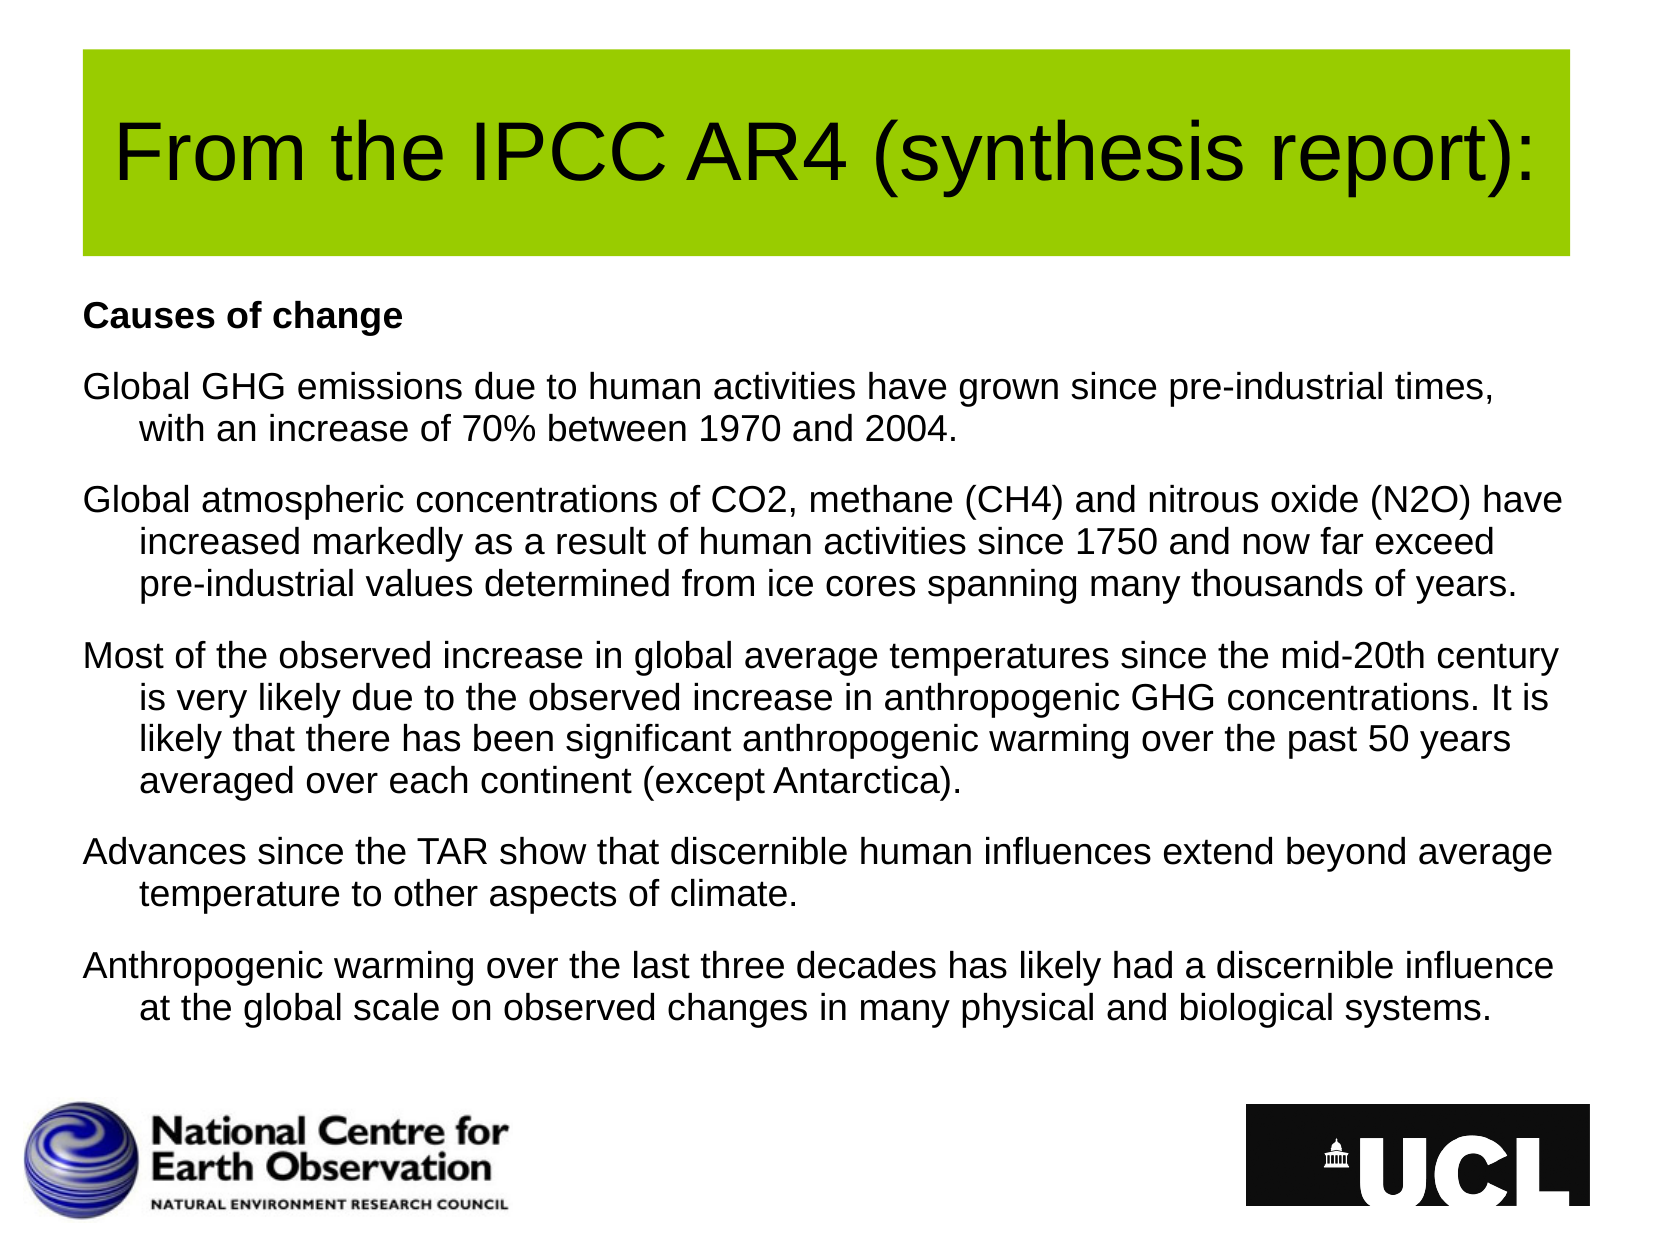

# From the IPCC AR4 (synthesis report):
Causes of change
Global GHG emissions due to human activities have grown since pre-industrial times, with an increase of 70% between 1970 and 2004.
Global atmospheric concentrations of CO2, methane (CH4) and nitrous oxide (N2O) have increased markedly as a result of human activities since 1750 and now far exceed pre-industrial values determined from ice cores spanning many thousands of years.
Most of the observed increase in global average temperatures since the mid-20th century is very likely due to the observed increase in anthropogenic GHG concentrations. It is likely that there has been significant anthropogenic warming over the past 50 years averaged over each continent (except Antarctica).
Advances since the TAR show that discernible human influences extend beyond average temperature to other aspects of climate.
Anthropogenic warming over the last three decades has likely had a discernible influence at the global scale on observed changes in many physical and biological systems.